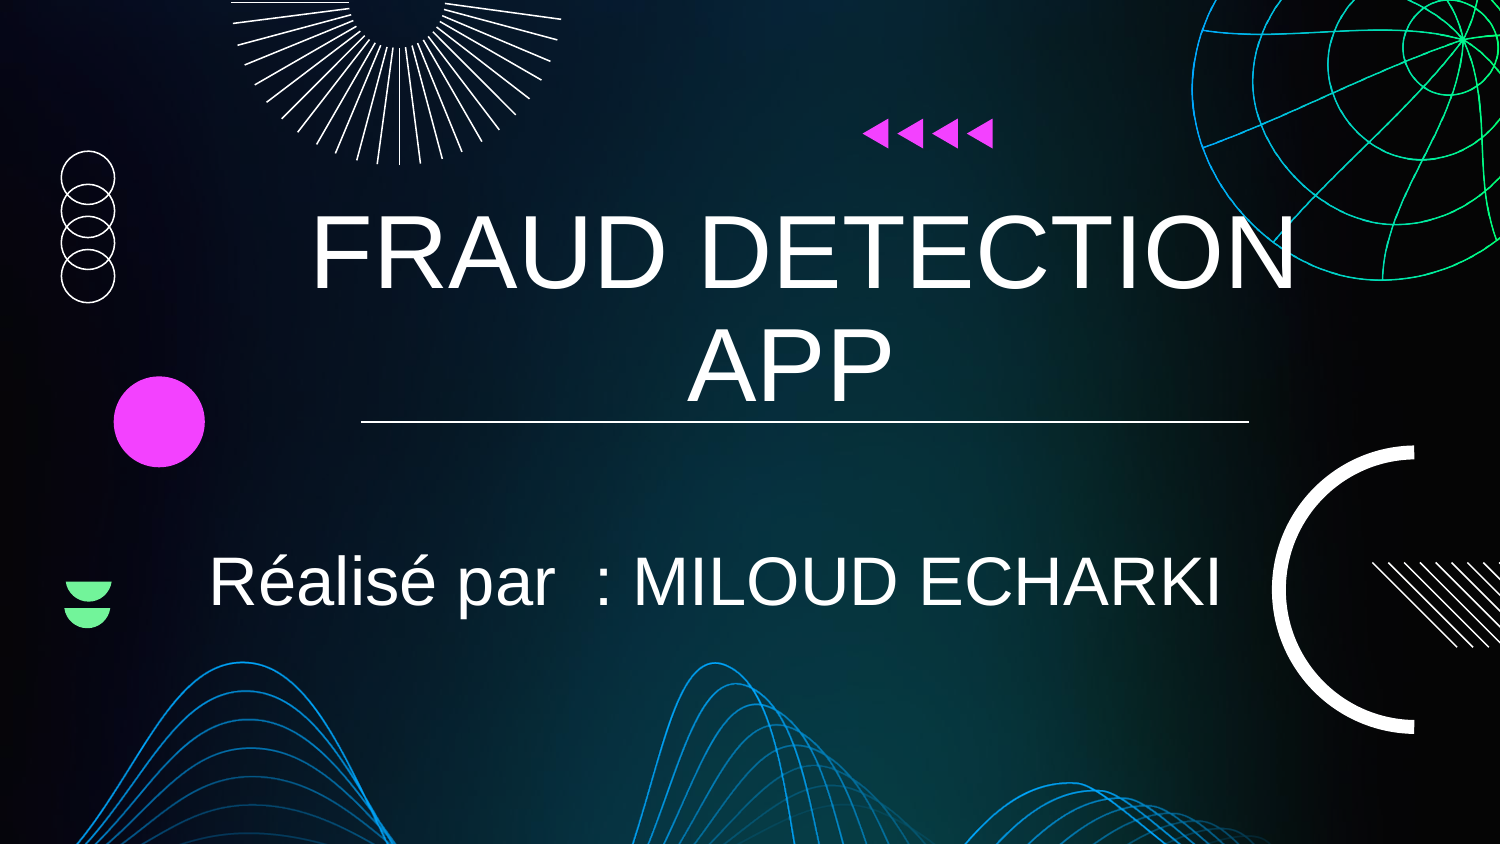

# FRAUD DETECTION APP

Réalisé par  : MILOUD ECHARKI